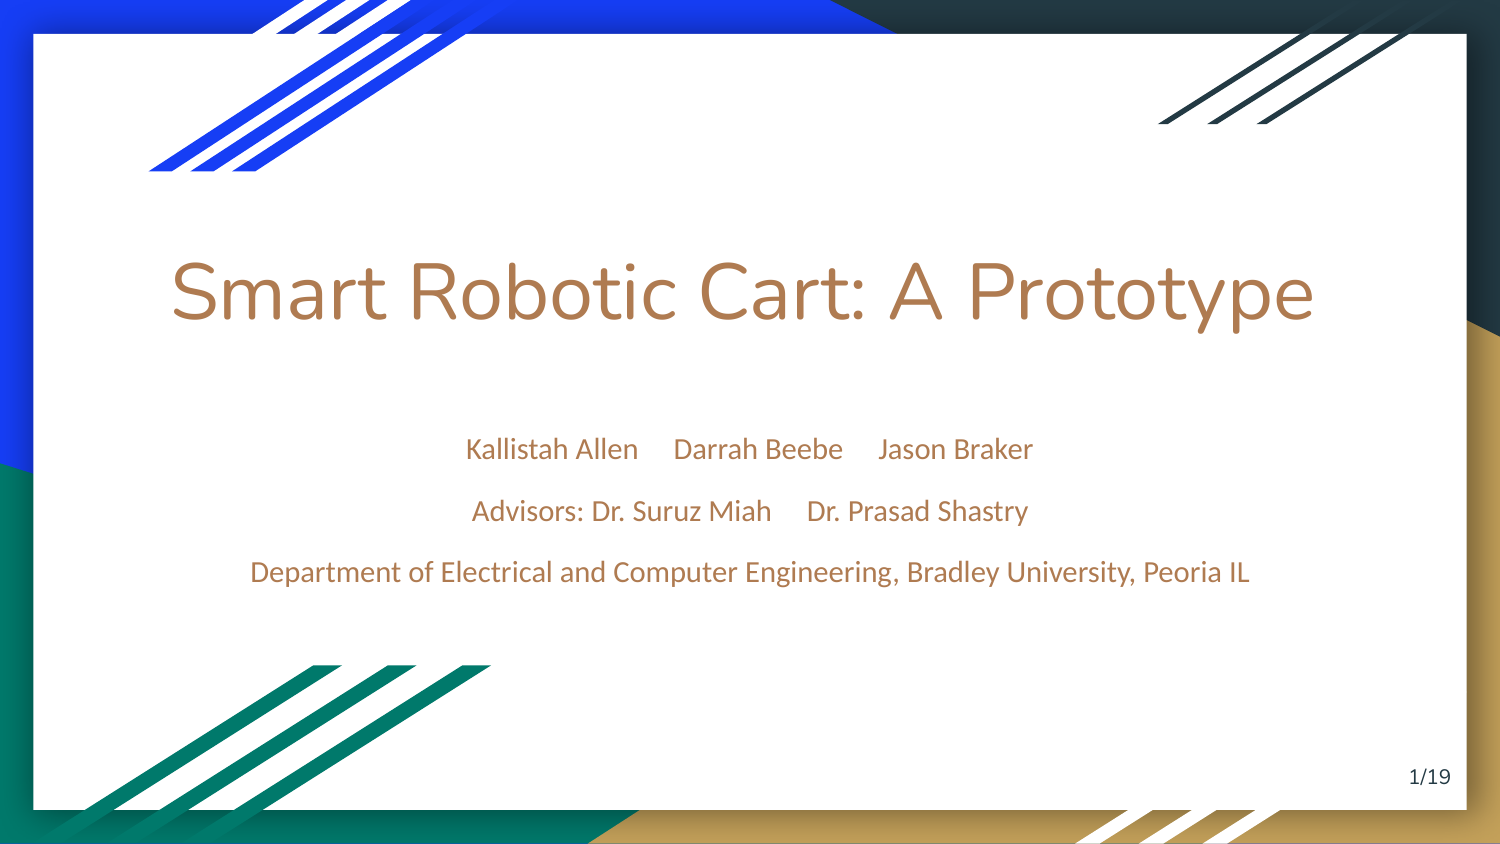

# Smart Robotic Cart: A Prototype
Kallistah Allen     Darrah Beebe     Jason Braker

Advisors: Dr. Suruz Miah     Dr. Prasad Shastry

Department of Electrical and Computer Engineering, Bradley University, Peoria IL
1/19